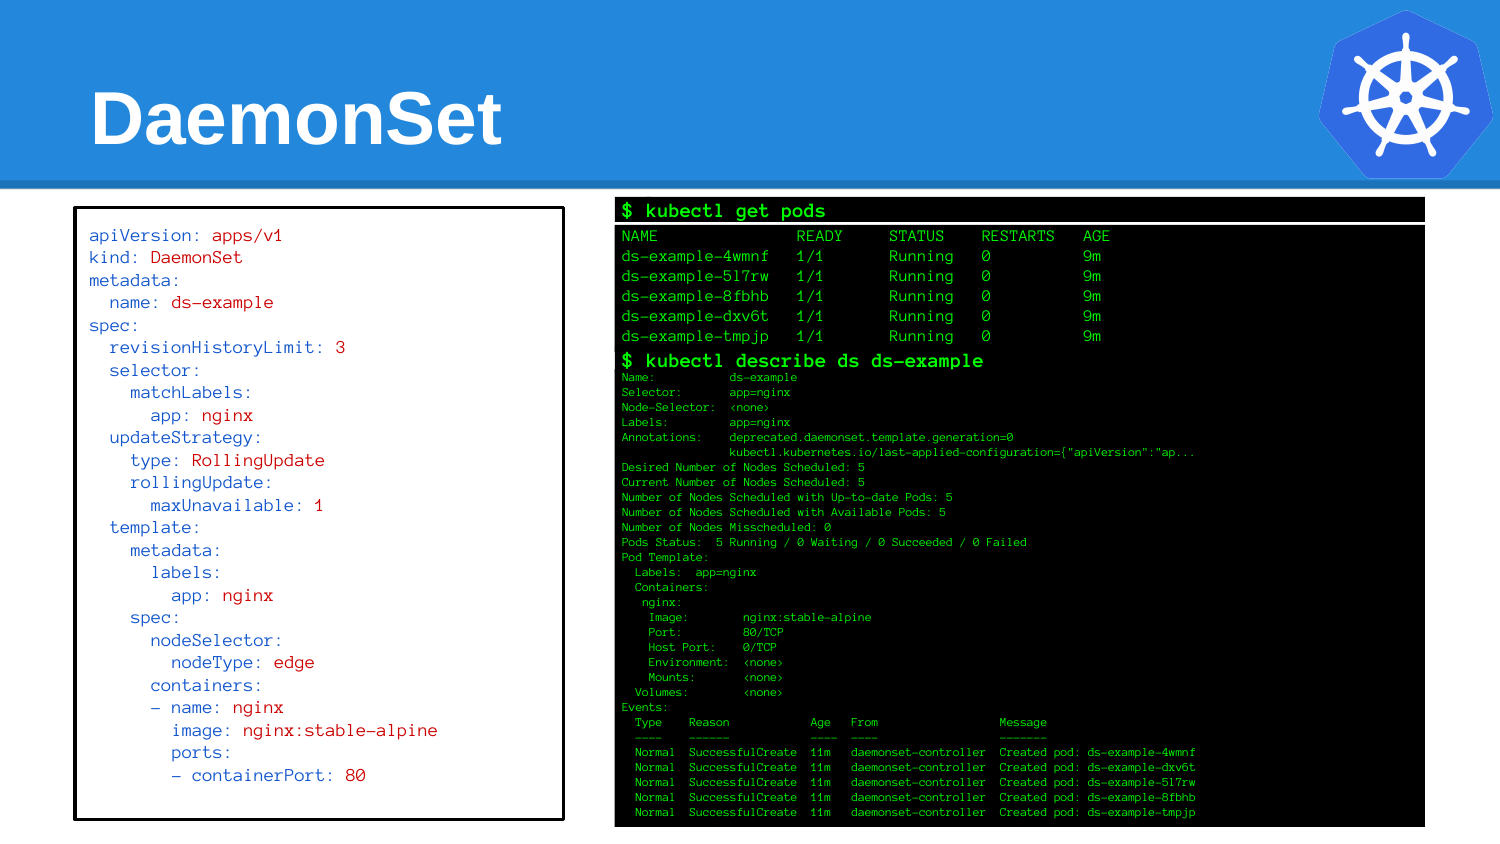

# DaemonSet

$
kubectl get pods
apiVersion: apps/v1
kind: DaemonSet
metadata:
  name: ds-example
spec:
  revisionHistoryLimit: 3
  selector:
    matchLabels:
      app: nginx
  updateStrategy:
    type: RollingUpdate
    rollingUpdate:
      maxUnavailable: 1
  template:
    metadata:
      labels:
        app: nginx
    spec:
      nodeSelector:
        nodeType: edge
      containers:
      - name: nginx
        image: nginx:stable-alpine
        ports:
        - containerPort: 80
NAME               READY     STATUS    RESTARTS   AGE
ds-example-4wmnf   1/1       Running   0          9m
ds-example-5l7rw   1/1       Running   0          9m
ds-example-8fbhb   1/1       Running   0          9m
ds-example-dxv6t   1/1       Running   0          9m
ds-example-tmpjp   1/1       Running   0          9m

$
kubectl describe ds ds-example
Name:           ds-example
Selector:       app=nginx
Node-Selector:  <none>
Labels:         app=nginx
Annotations:    deprecated.daemonset.template.generation=0
                kubectl.kubernetes.io/last-applied-configuration={"apiVersion":"ap...
Desired Number of Nodes Scheduled: 5
Current Number of Nodes Scheduled: 5
Number of Nodes Scheduled with Up-to-date Pods: 5
Number of Nodes Scheduled with Available Pods: 5
Number of Nodes Misscheduled: 0
Pods Status:  5 Running / 0 Waiting / 0 Succeeded / 0 Failed
Pod Template:
  Labels:  app=nginx
  Containers:
   nginx:
    Image:        nginx:stable-alpine
    Port:         80/TCP
    Host Port:    0/TCP
    Environment:  <none>
    Mounts:       <none>
  Volumes:        <none>
Events:
  Type    Reason            Age   From                  Message
  ----    ------            ----  ----                  -------
  Normal  SuccessfulCreate  11m   daemonset-controller  Created pod: ds-example-4wmnf
  Normal  SuccessfulCreate  11m   daemonset-controller  Created pod: ds-example-dxv6t
  Normal  SuccessfulCreate  11m   daemonset-controller  Created pod: ds-example-5l7rw
  Normal  SuccessfulCreate  11m   daemonset-controller  Created pod: ds-example-8fbhb
  Normal  SuccessfulCreate  11m   daemonset-controller  Created pod: ds-example-tmpjp